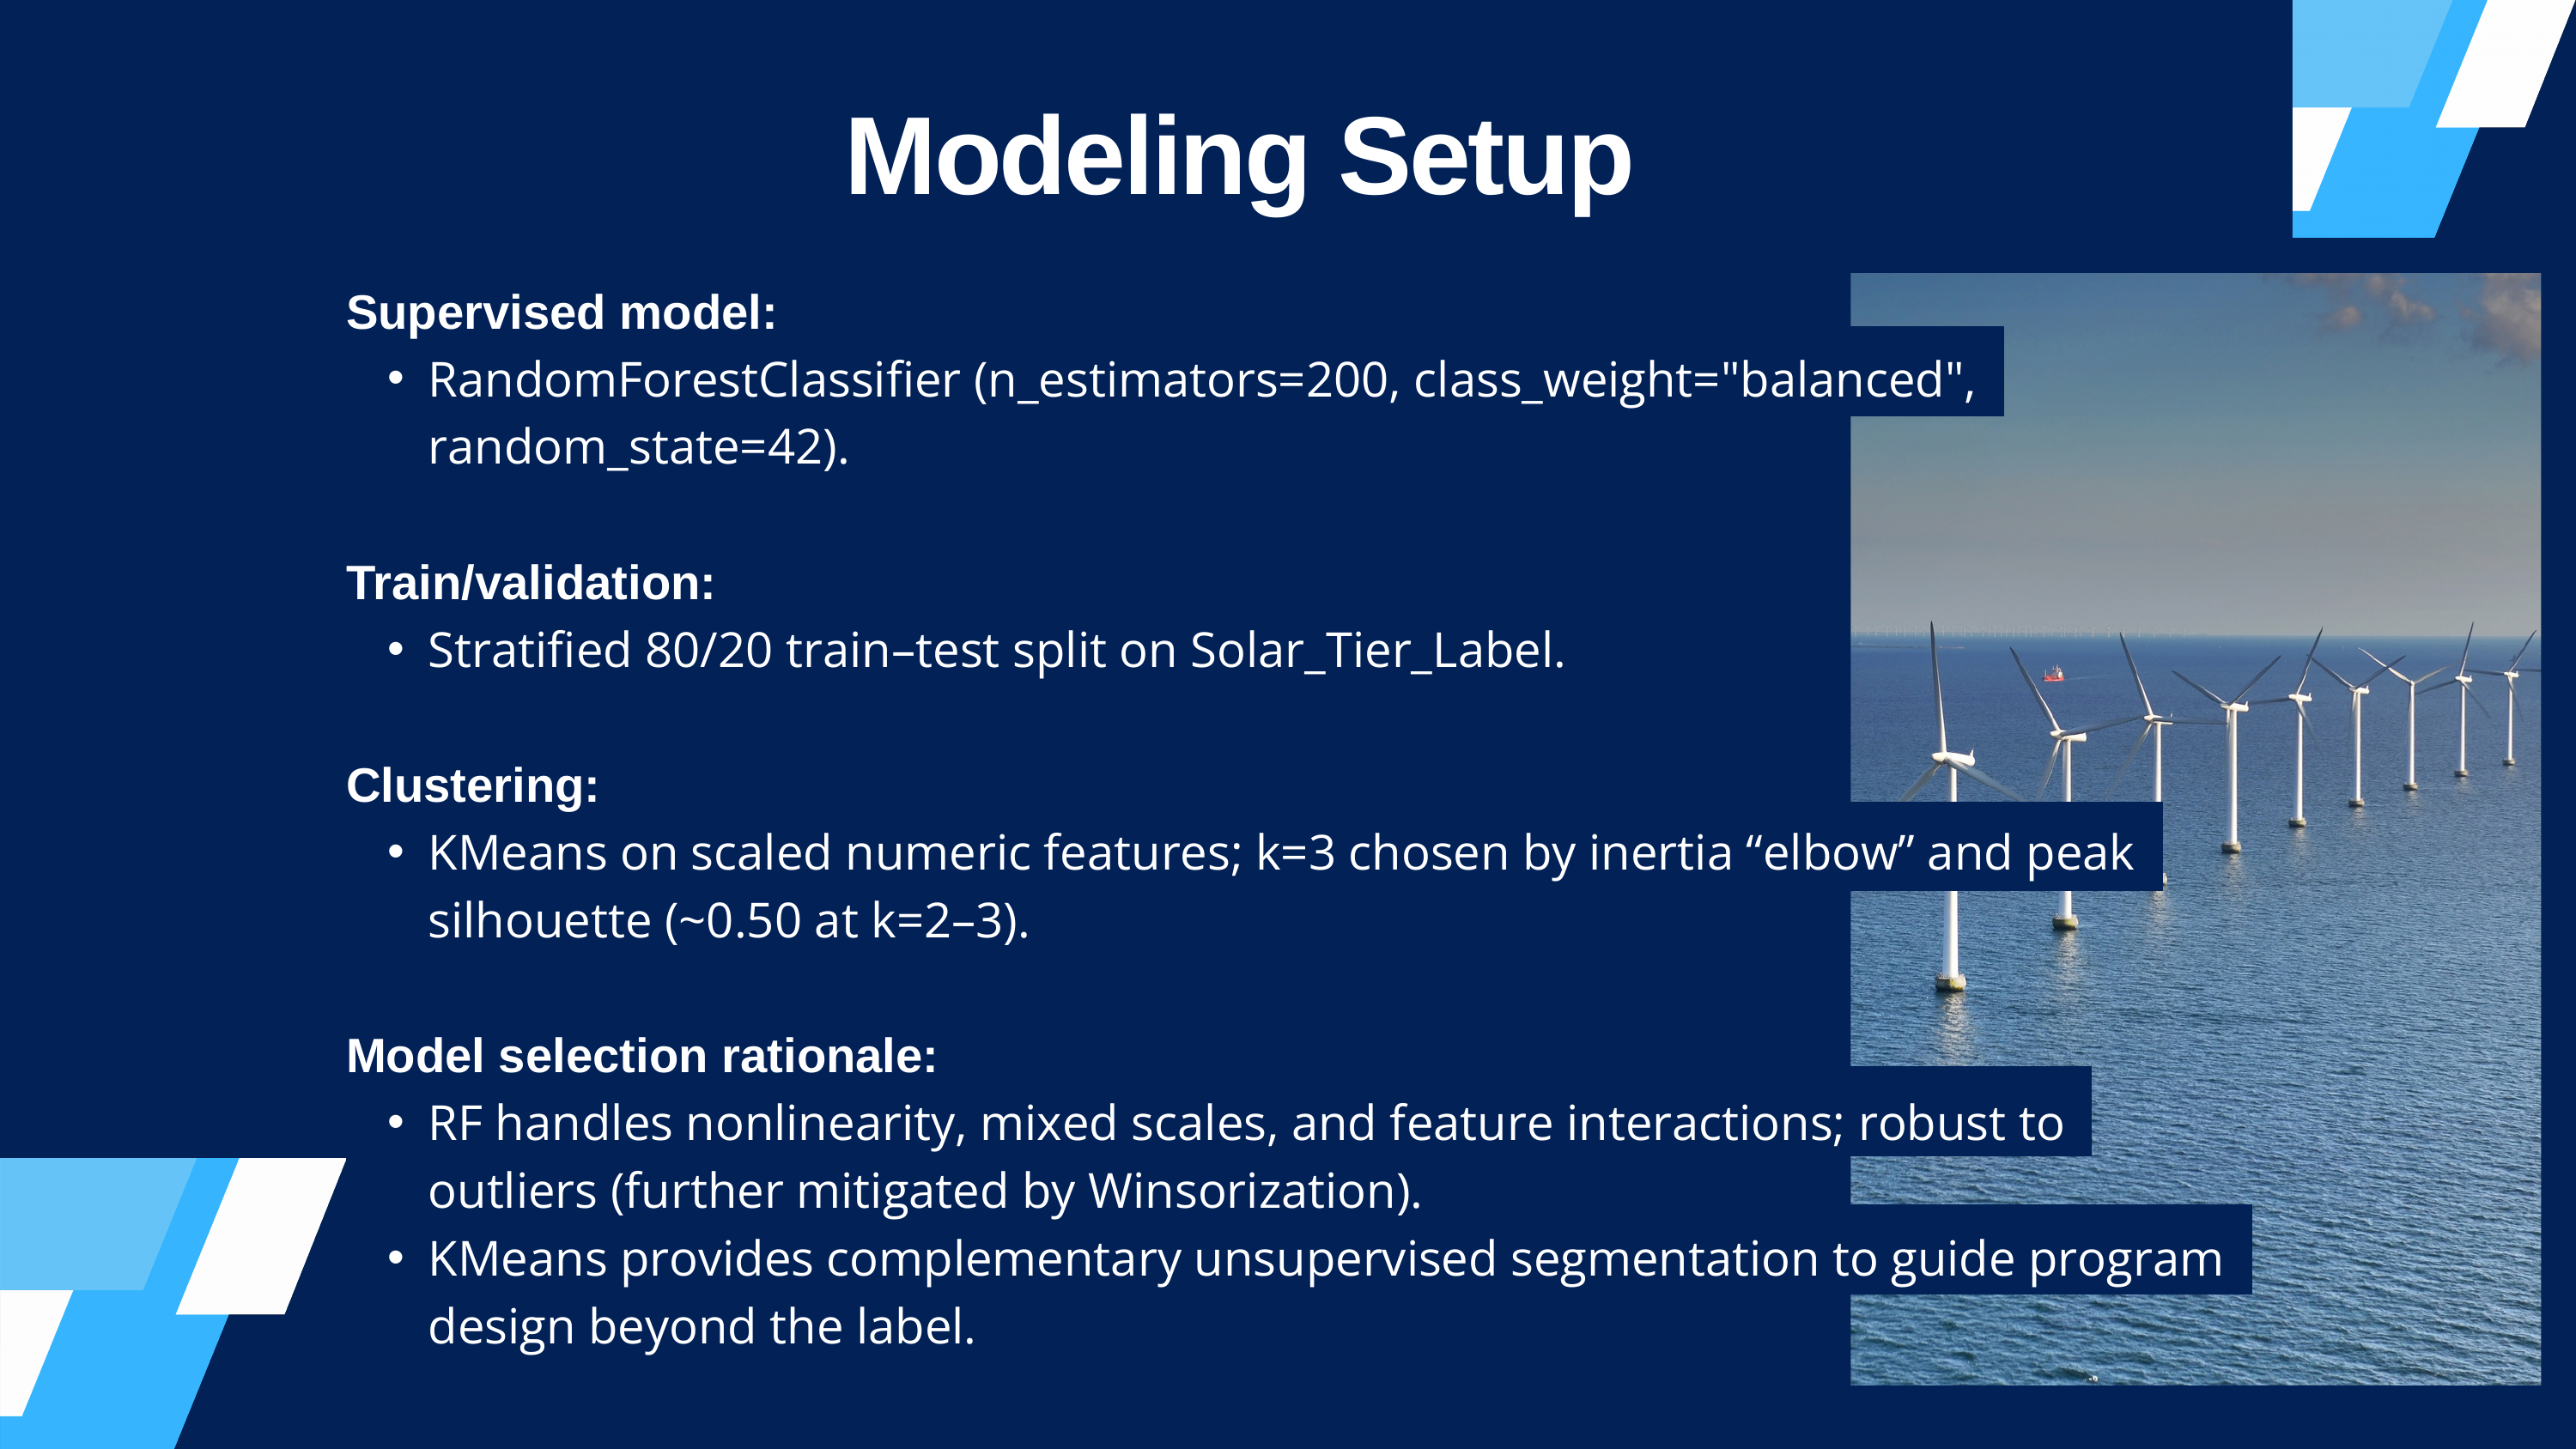

Modeling Setup
Supervised model:
RandomForestClassifier (n_estimators=200, class_weight="balanced", random_state=42).

Train/validation:
Stratified 80/20 train–test split on Solar_Tier_Label.

Clustering:
KMeans on scaled numeric features; k=3 chosen by inertia “elbow” and peak silhouette (~0.50 at k=2–3).

Model selection rationale:
RF handles nonlinearity, mixed scales, and feature interactions; robust to outliers (further mitigated by Winsorization).
KMeans provides complementary unsupervised segmentation to guide program design beyond the label.